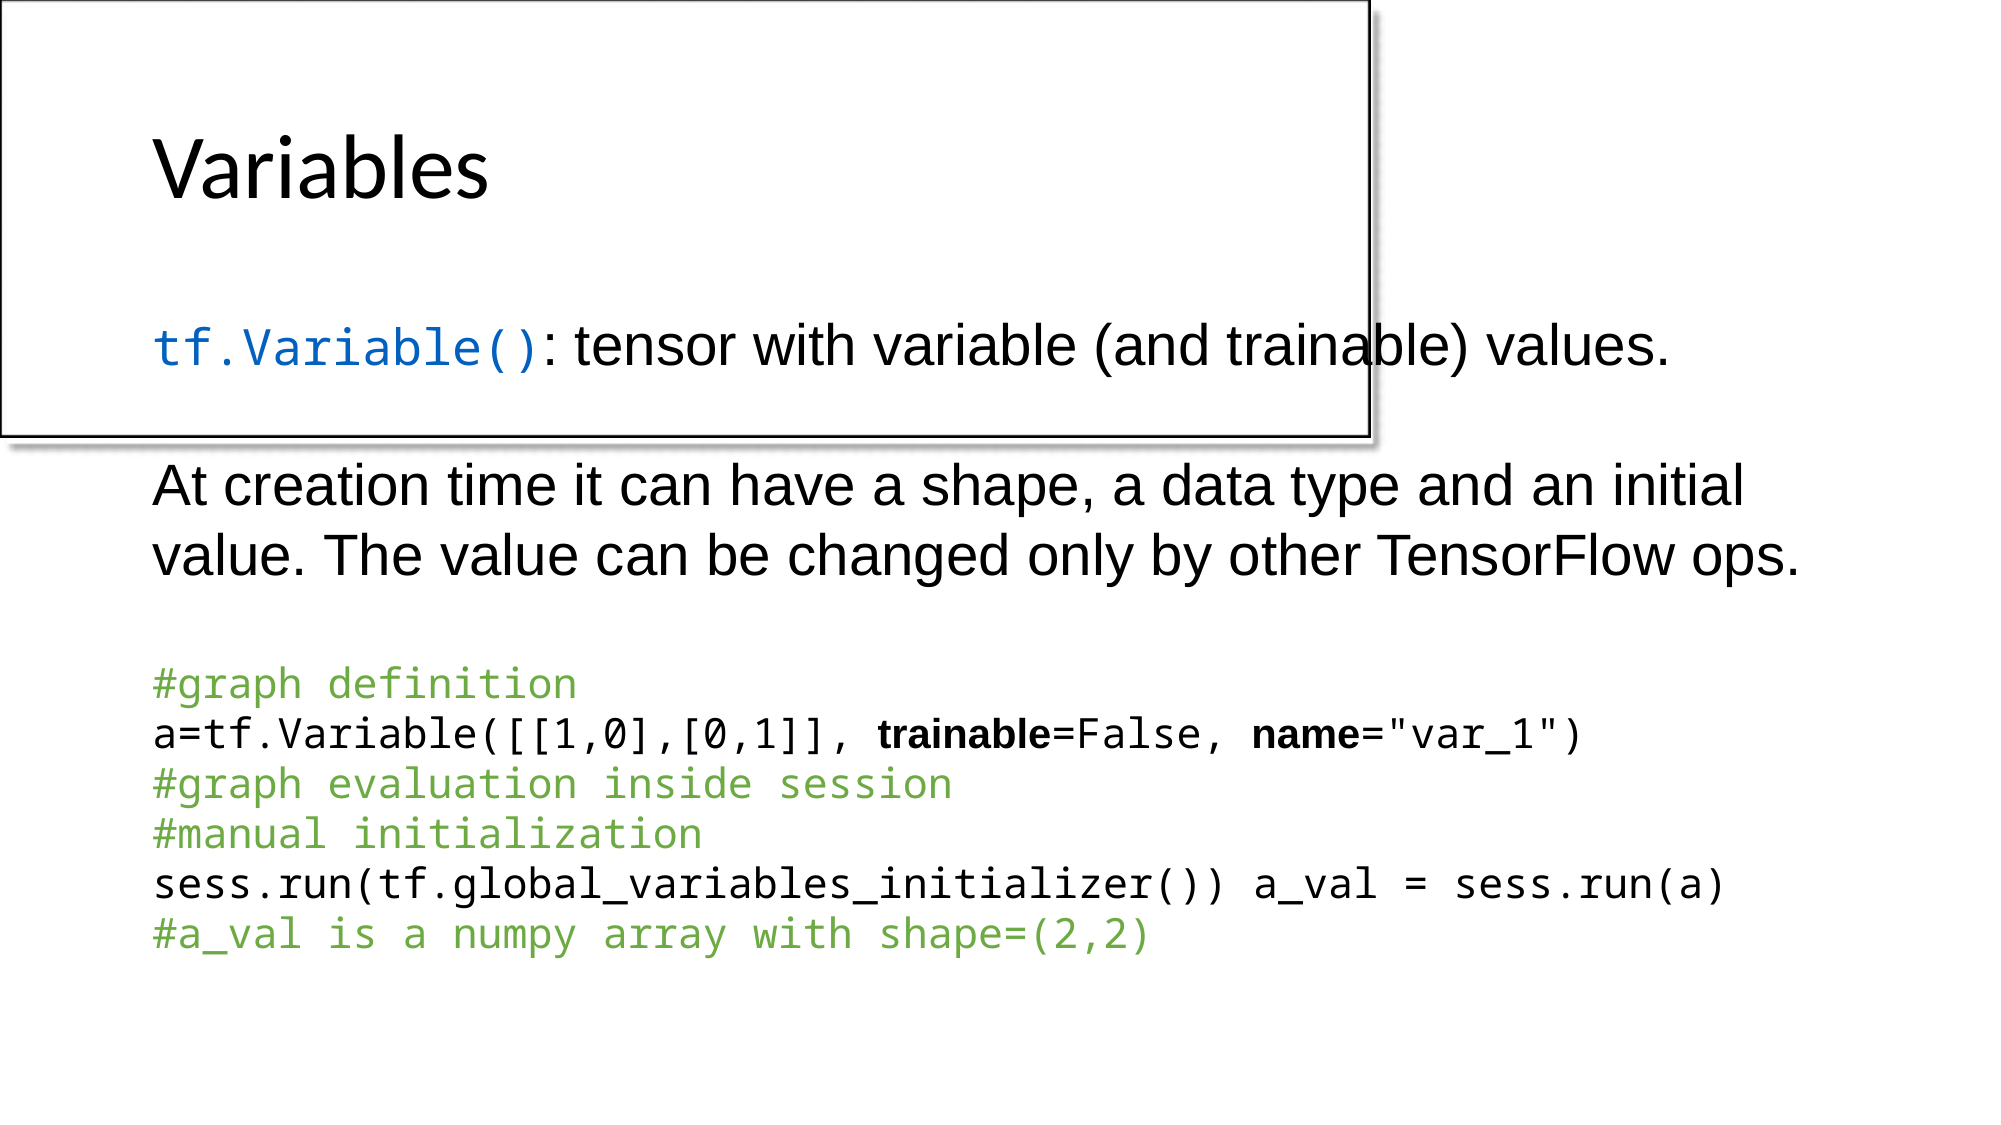

# Variables
tf.Variable(): tensor with variable (and trainable) values.

At creation time it can have a shape, a data type and an initial value. The value can be changed only by other TensorFlow ops.

#graph definition
a=tf.Variable([[1,0],[0,1]], trainable=False, name="var_1")
#graph evaluation inside session
#manual initialization
sess.run(tf.global_variables_initializer()) a_val = sess.run(a)
#a_val is a numpy array with shape=(2,2)